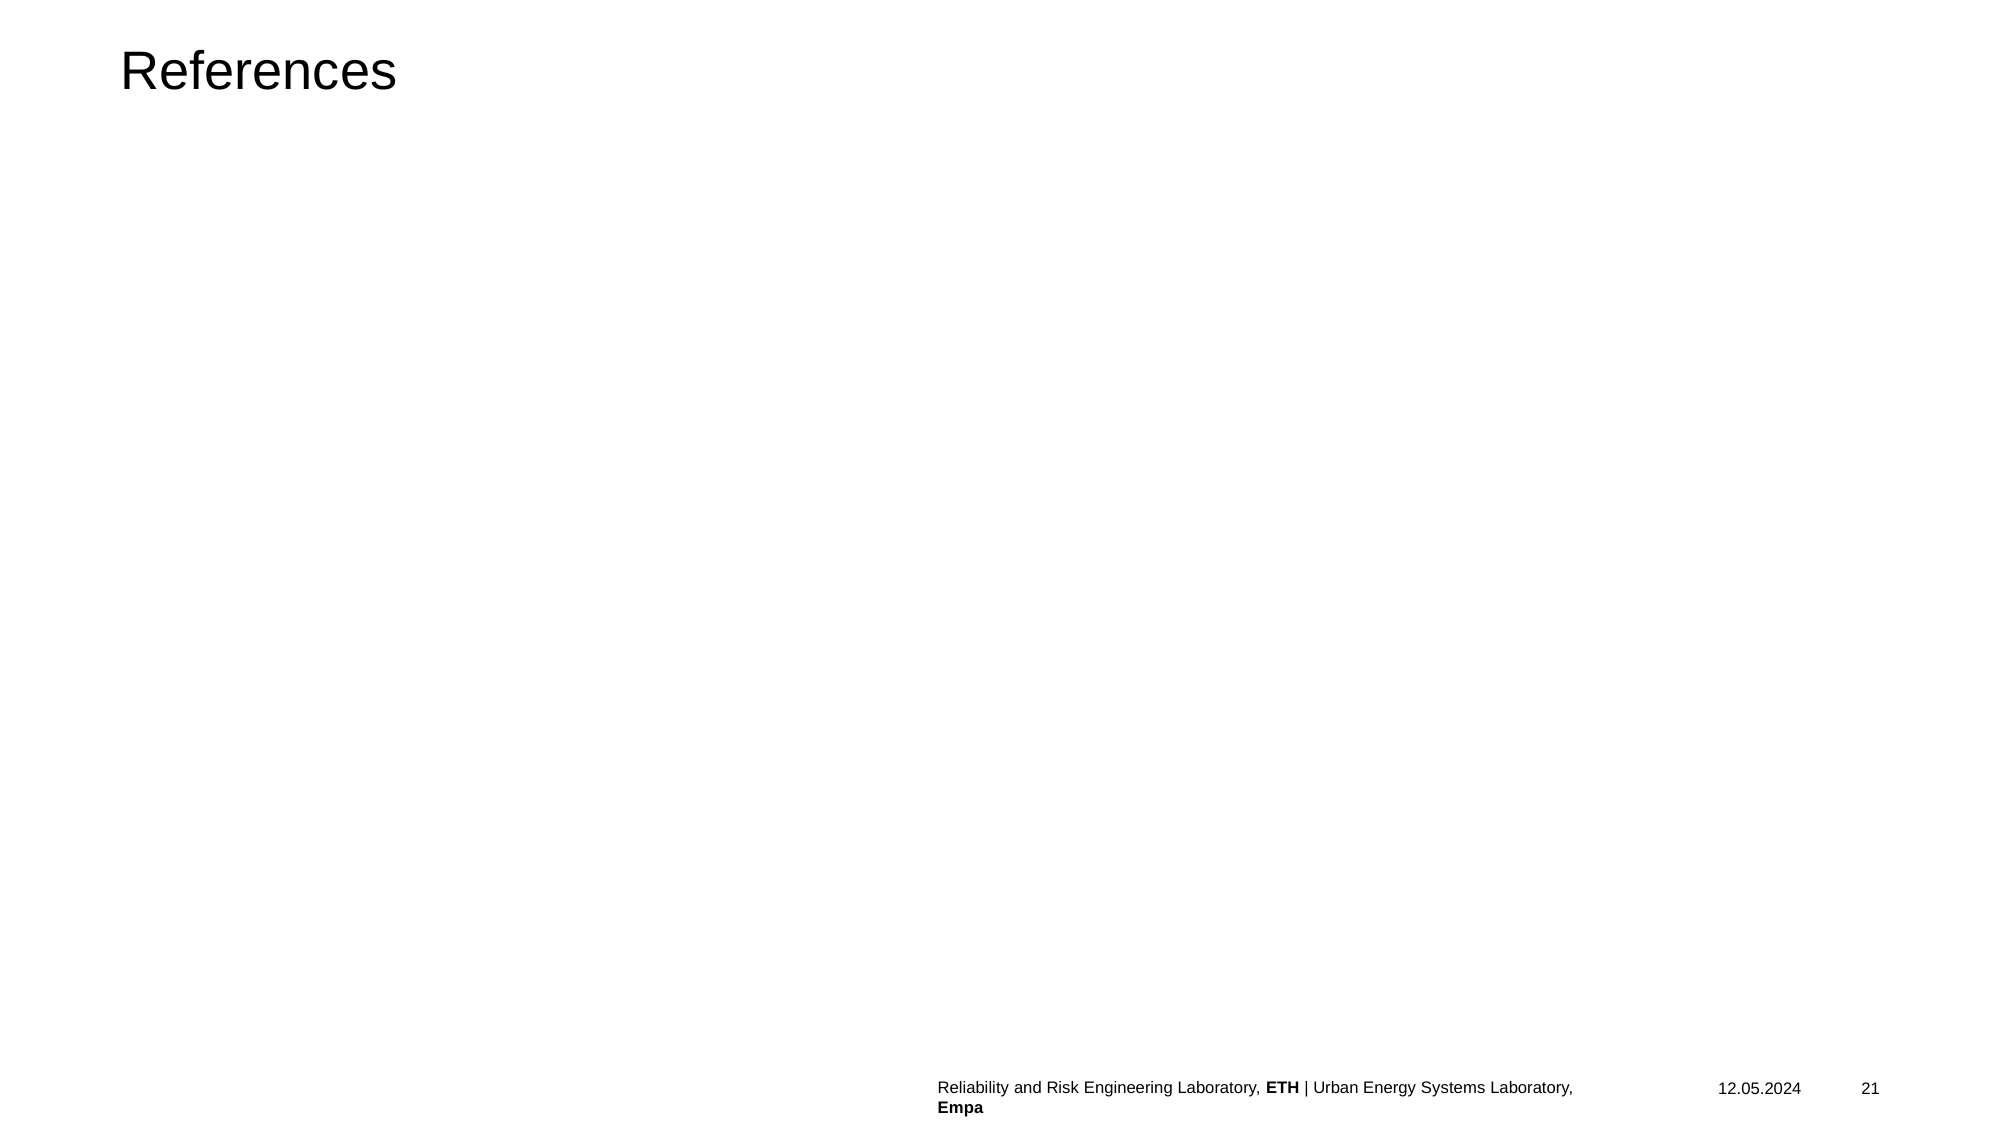

# References
Reliability and Risk Engineering Laboratory, ETH | Urban Energy Systems Laboratory, Empa
12.05.2024
21